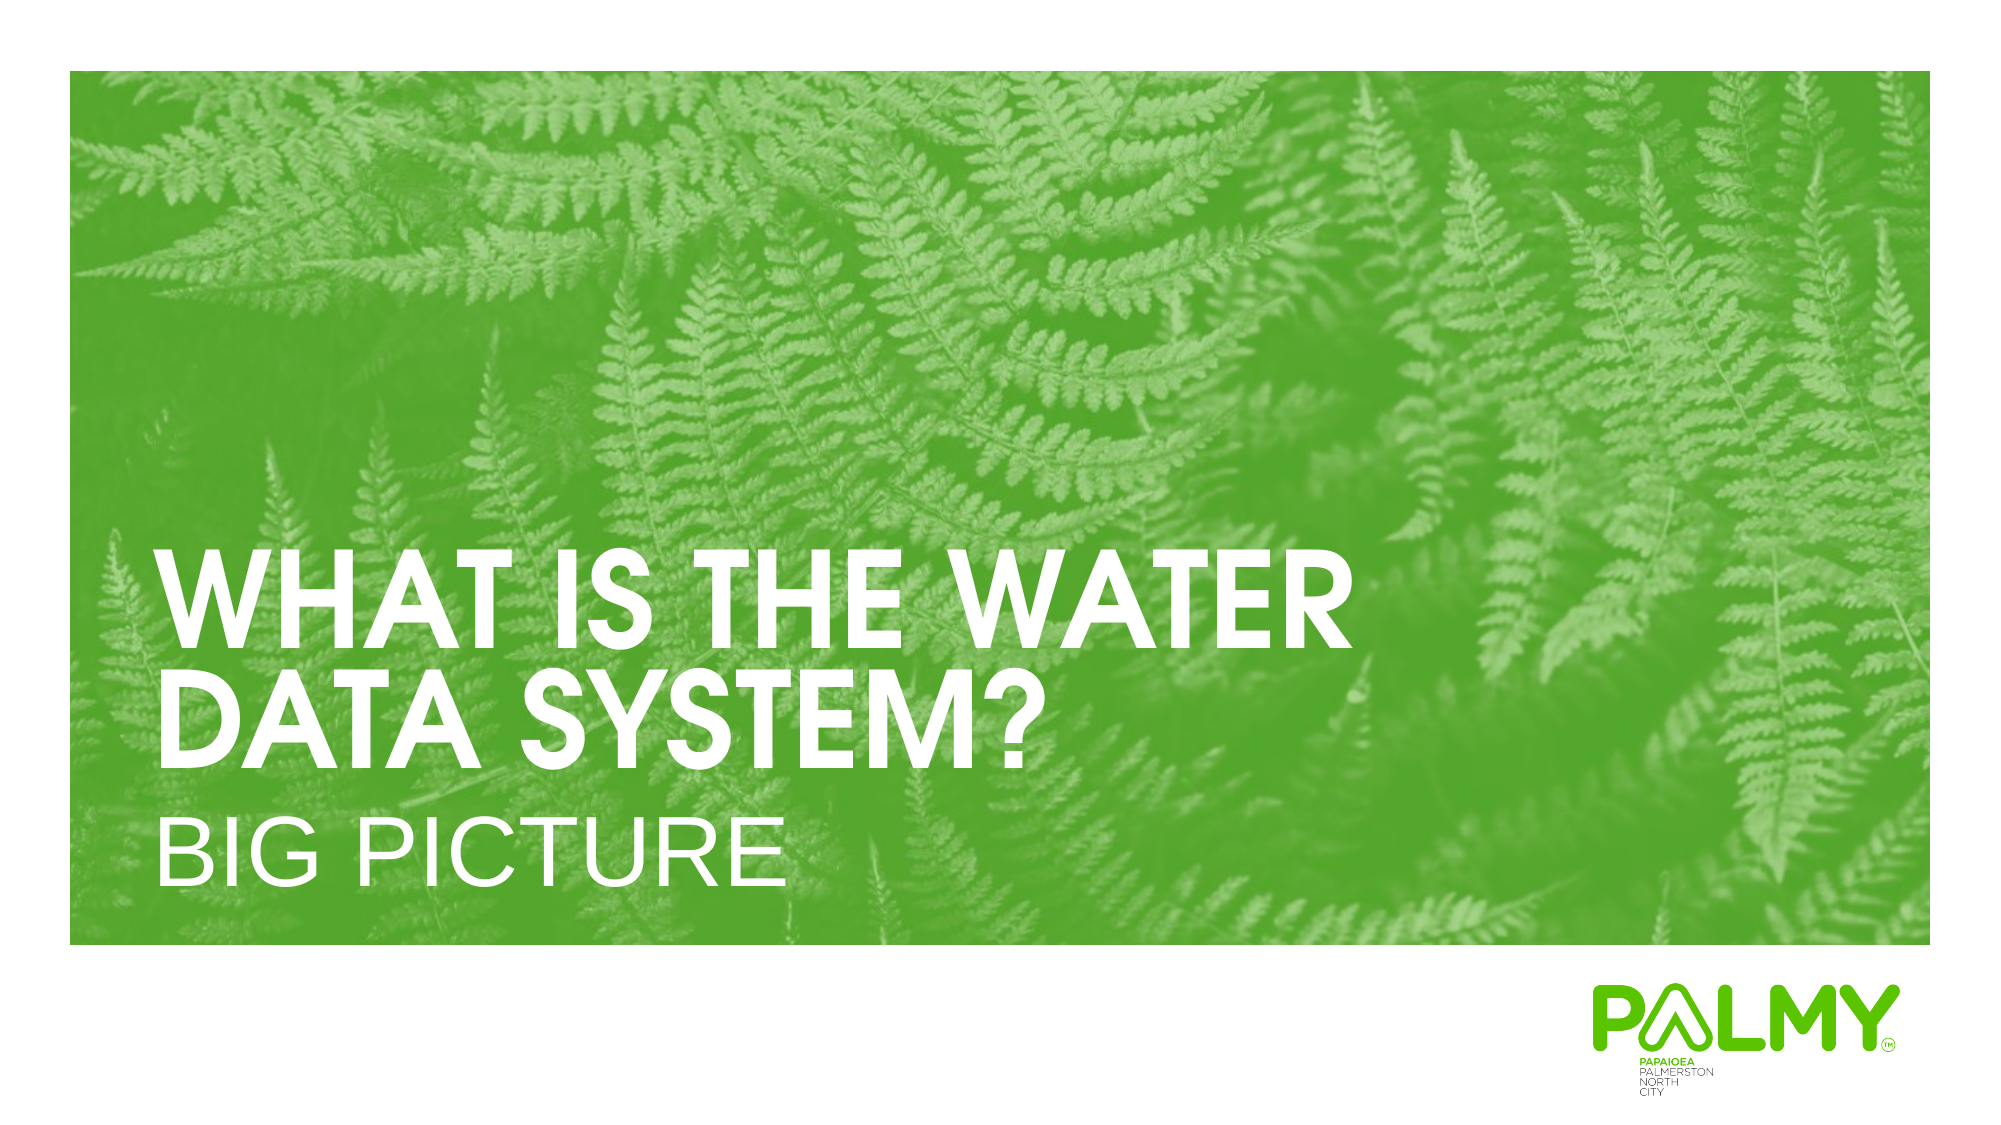

# What is the water data system?
Big picture